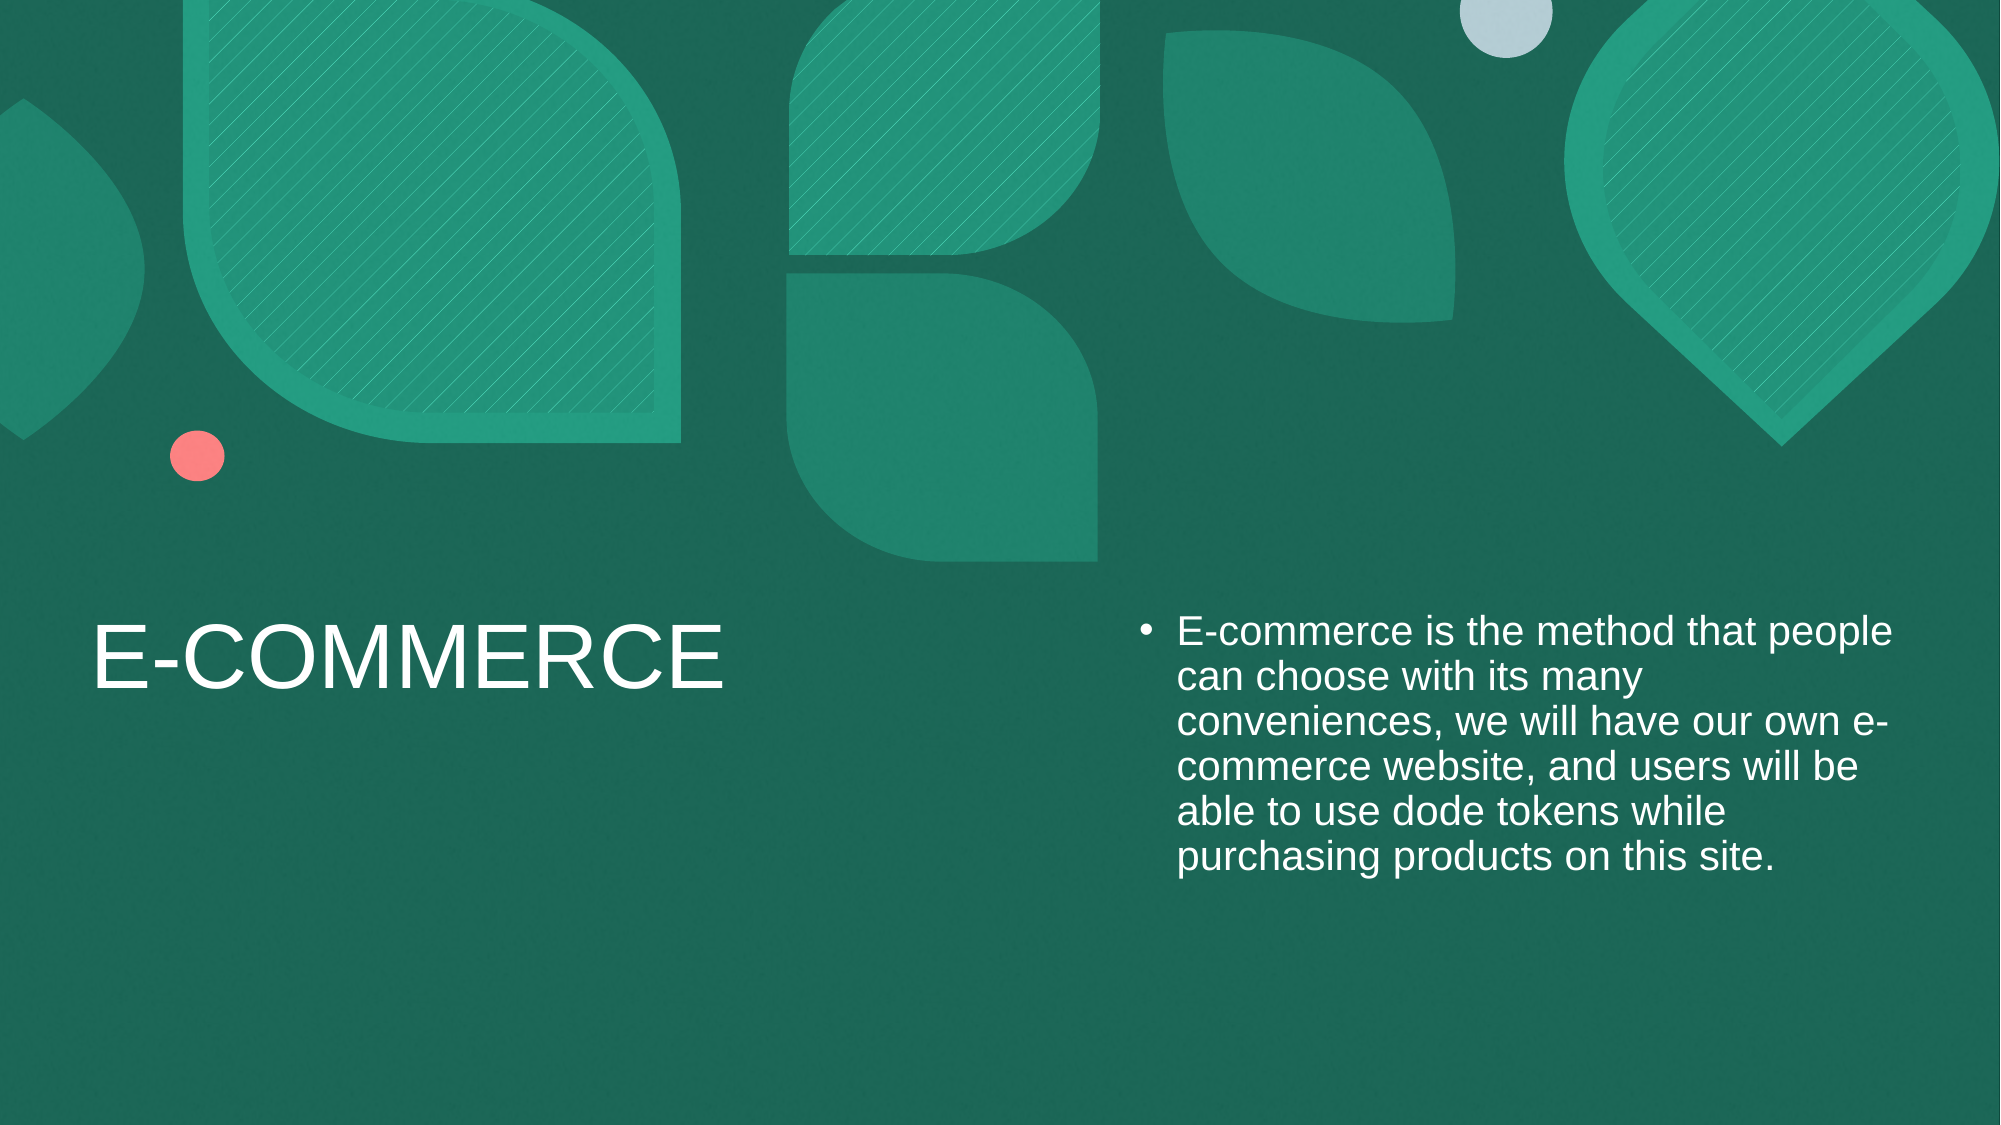

# E-COMMERCE
E-commerce is the method that people can choose with its many conveniences, we will have our own e-commerce website, and users will be able to use dode tokens while purchasing products on this site.